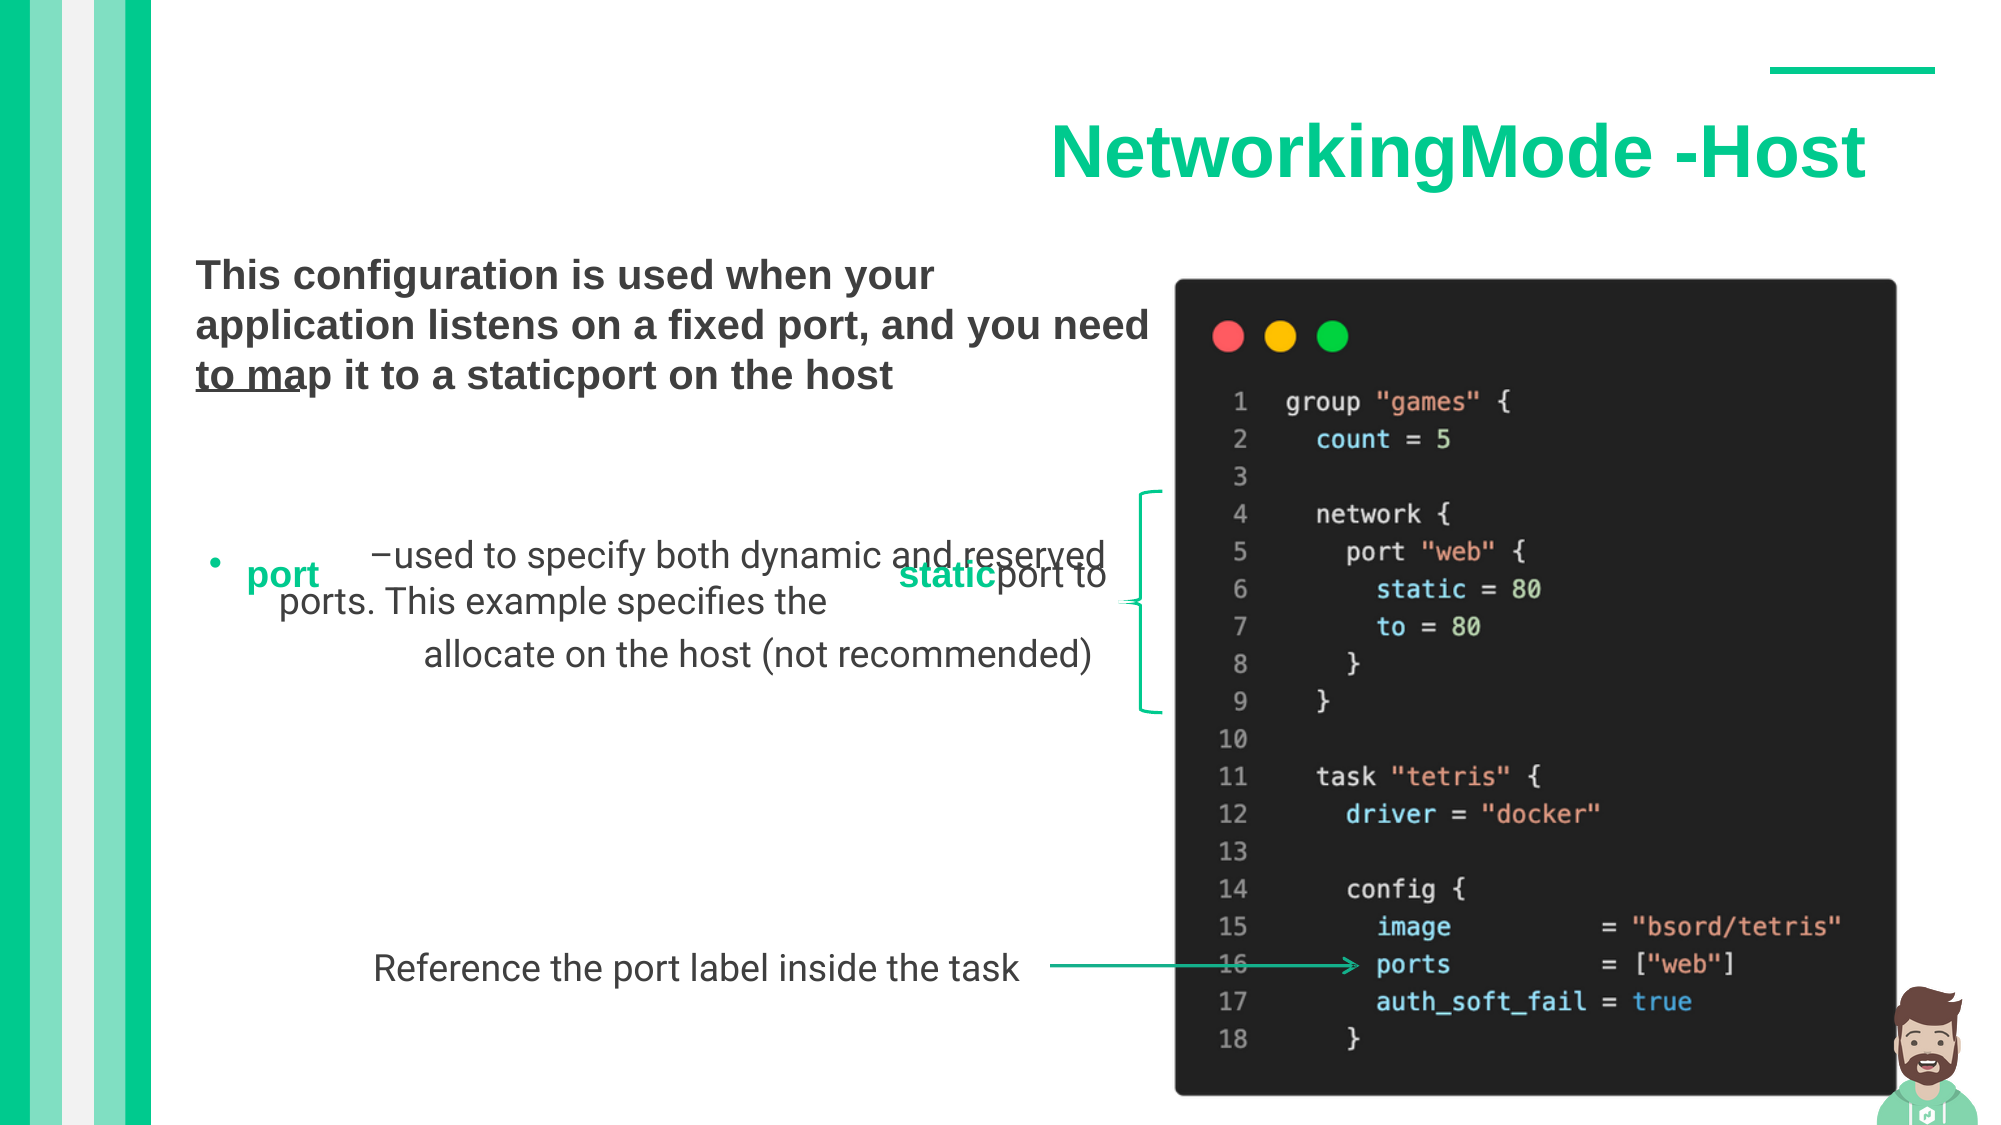

NetworkingMode -Host

This configuration is used when your application listens on a fixed port, and you need to map it to a staticport on the host

–used to specify both dynamic and reserved
staticport to
•
port
ports. This example specifies the
allocate on the host (not recommended)
Reference the port label inside the task